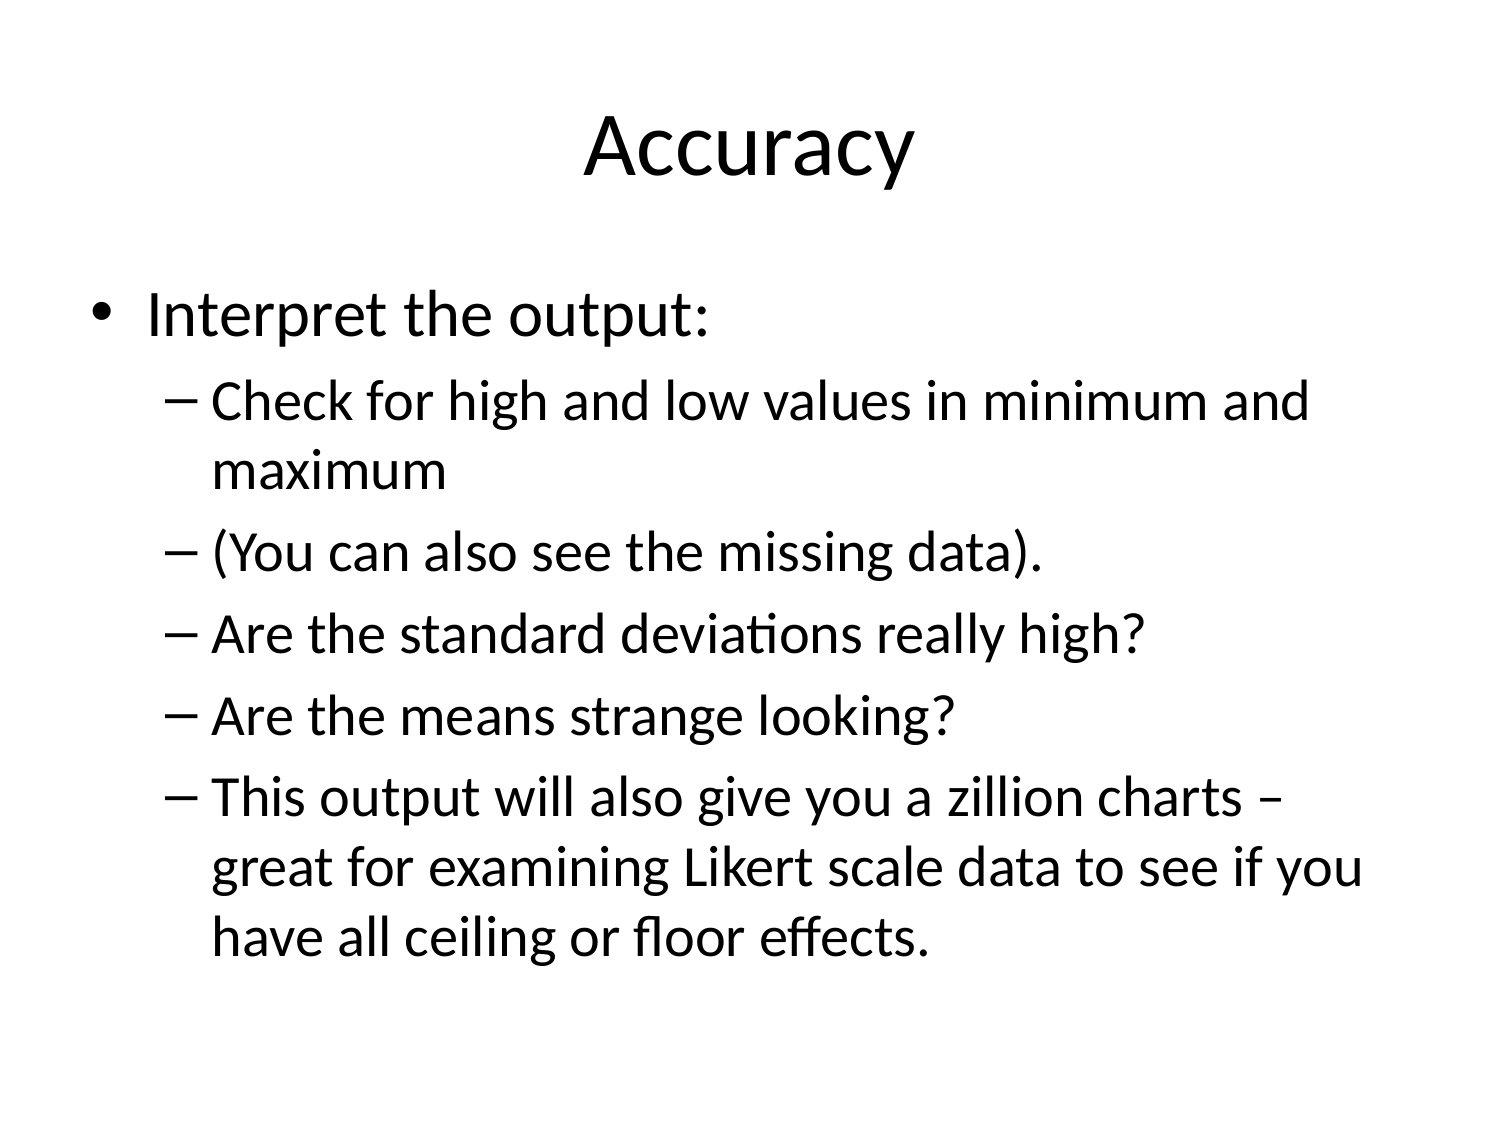

# Accuracy
Interpret the output:
Check for high and low values in minimum and maximum
(You can also see the missing data).
Are the standard deviations really high?
Are the means strange looking?
This output will also give you a zillion charts – great for examining Likert scale data to see if you have all ceiling or floor effects.